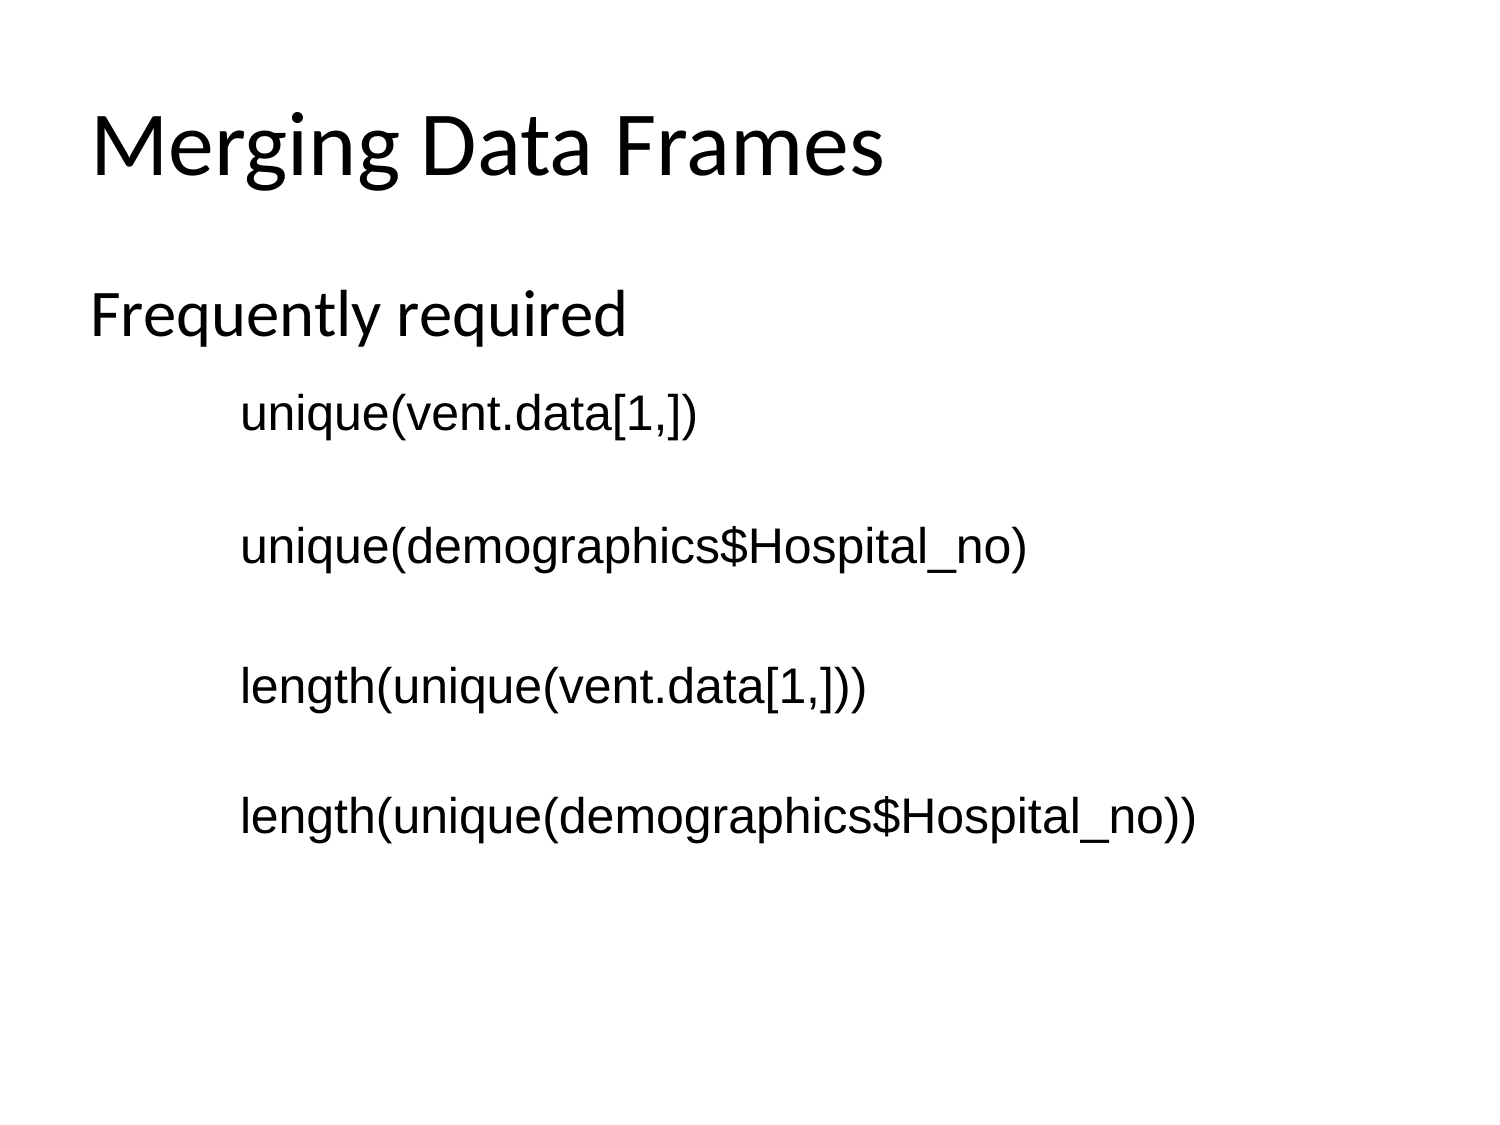

# Merging Data Frames
Frequently required
	unique(vent.data[1,])
	unique(demographics$Hospital_no)

	length(unique(vent.data[1,]))
	length(unique(demographics$Hospital_no))